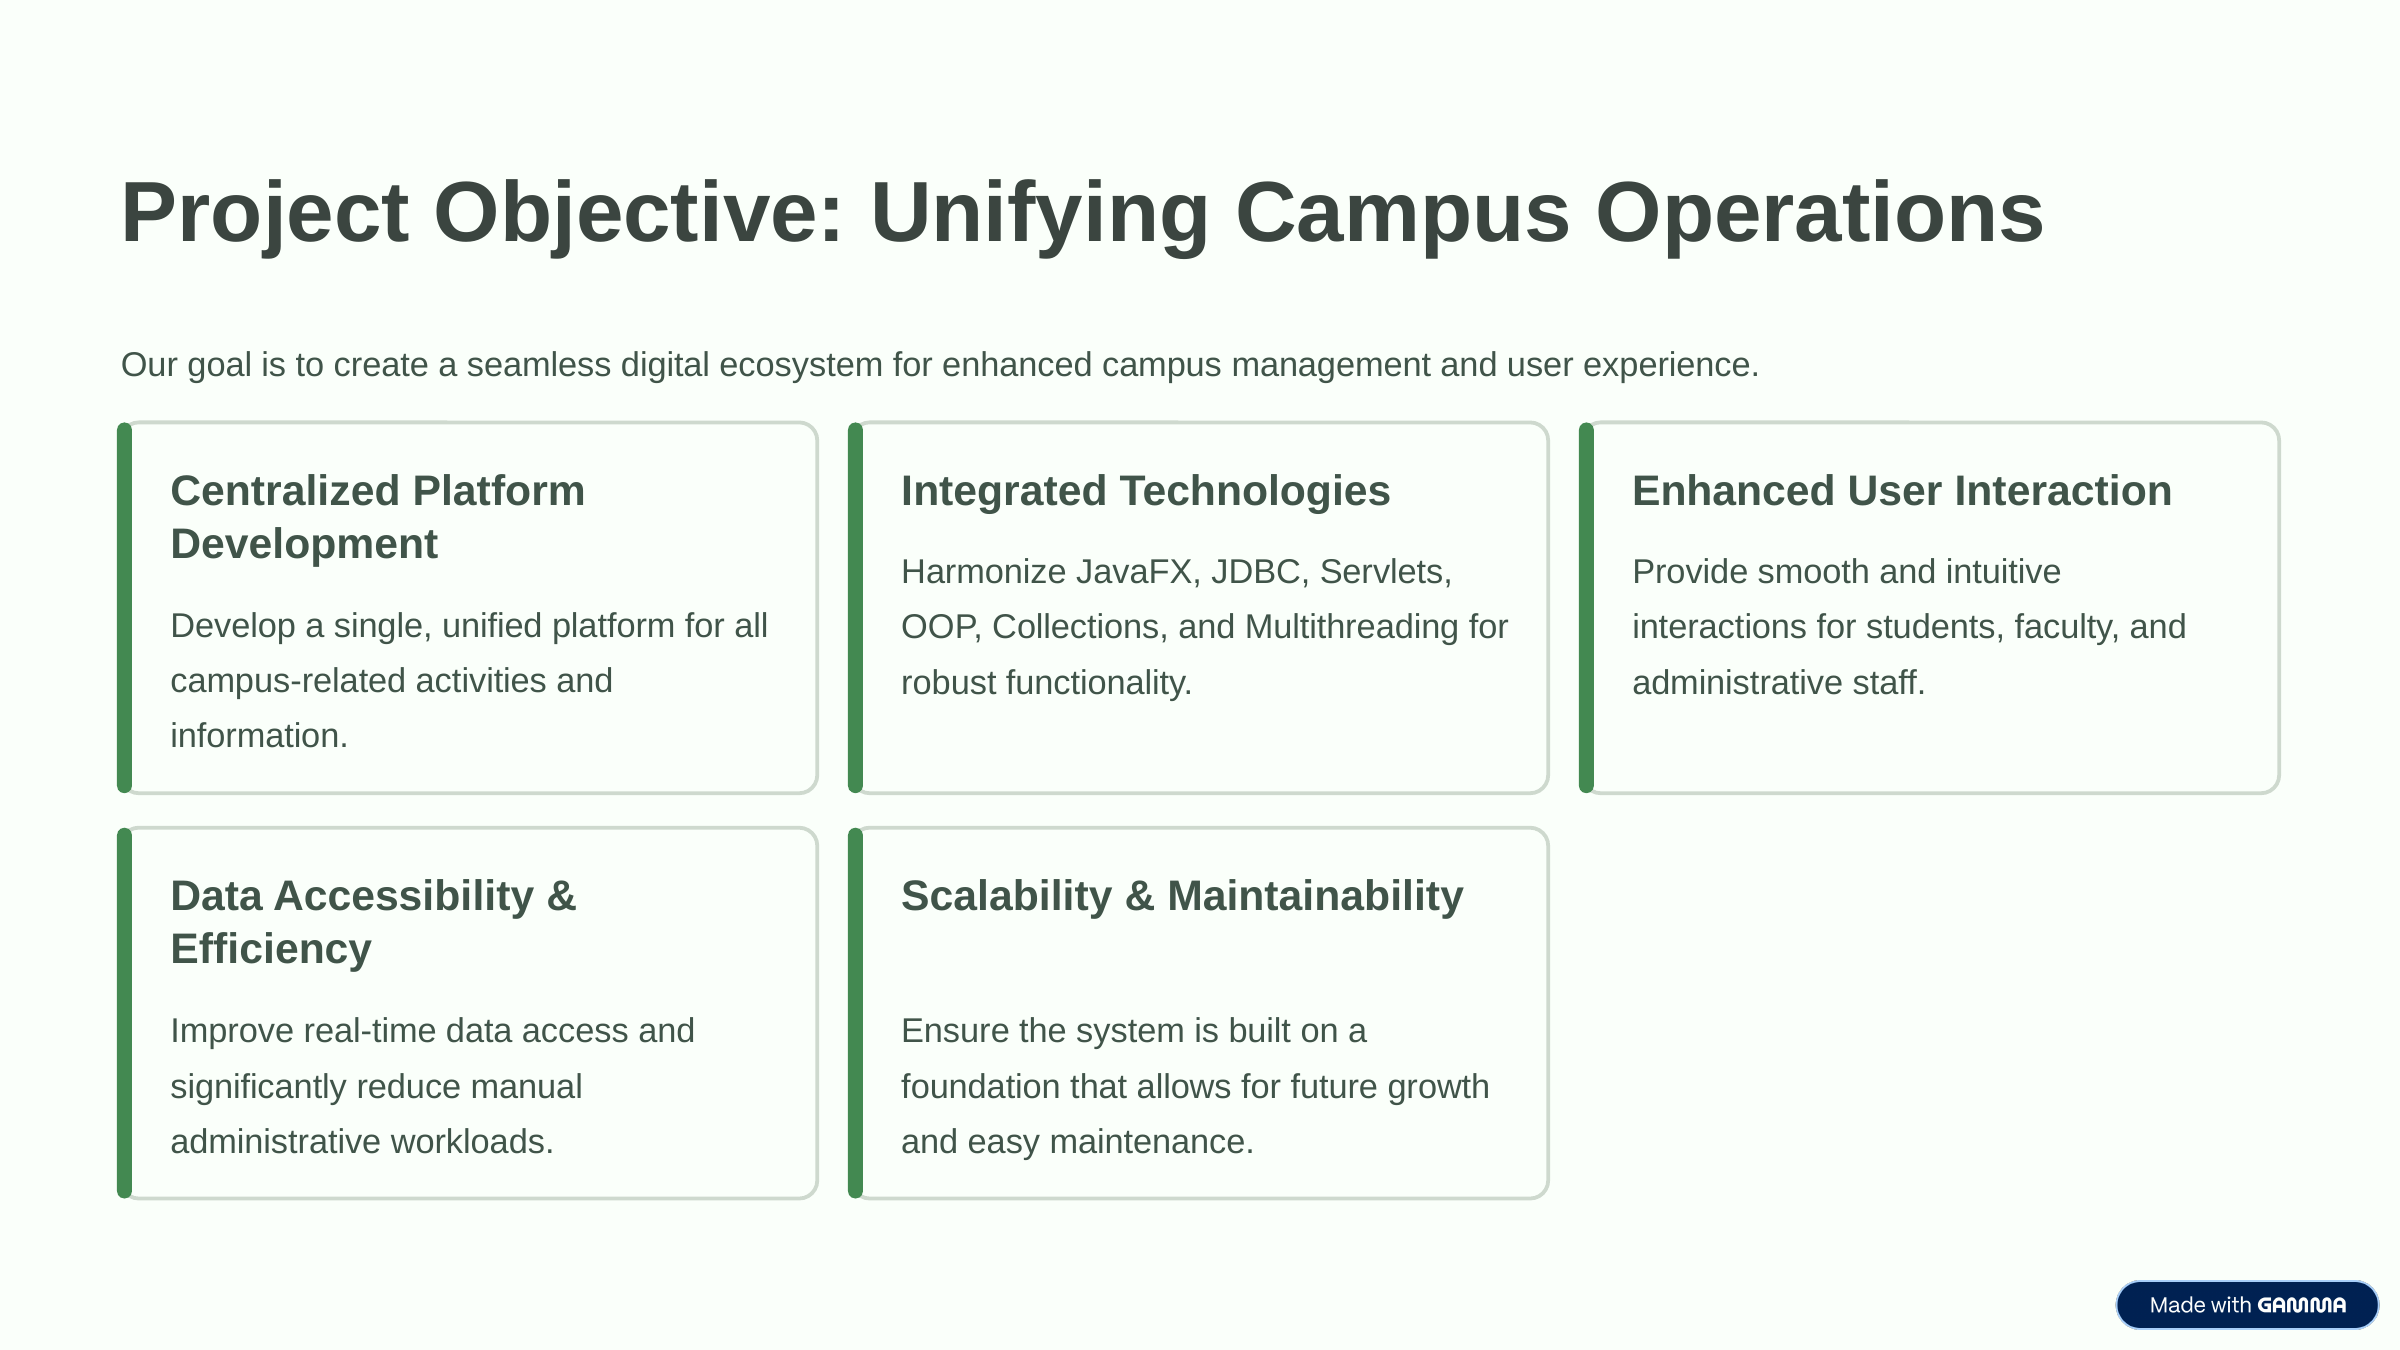

Project Objective: Unifying Campus Operations
Our goal is to create a seamless digital ecosystem for enhanced campus management and user experience.

Centralized Platform Development
Integrated Technologies
Enhanced User Interaction
Harmonize JavaFX, JDBC, Servlets, OOP, Collections, and Multithreading for robust functionality.
Provide smooth and intuitive interactions for students, faculty, and administrative staff.
Develop a single, unified platform for all campus-related activities and information.

Data Accessibility & Efficiency
Scalability & Maintainability
Improve real-time data access and significantly reduce manual administrative workloads.
Ensure the system is built on a foundation that allows for future growth and easy maintenance.